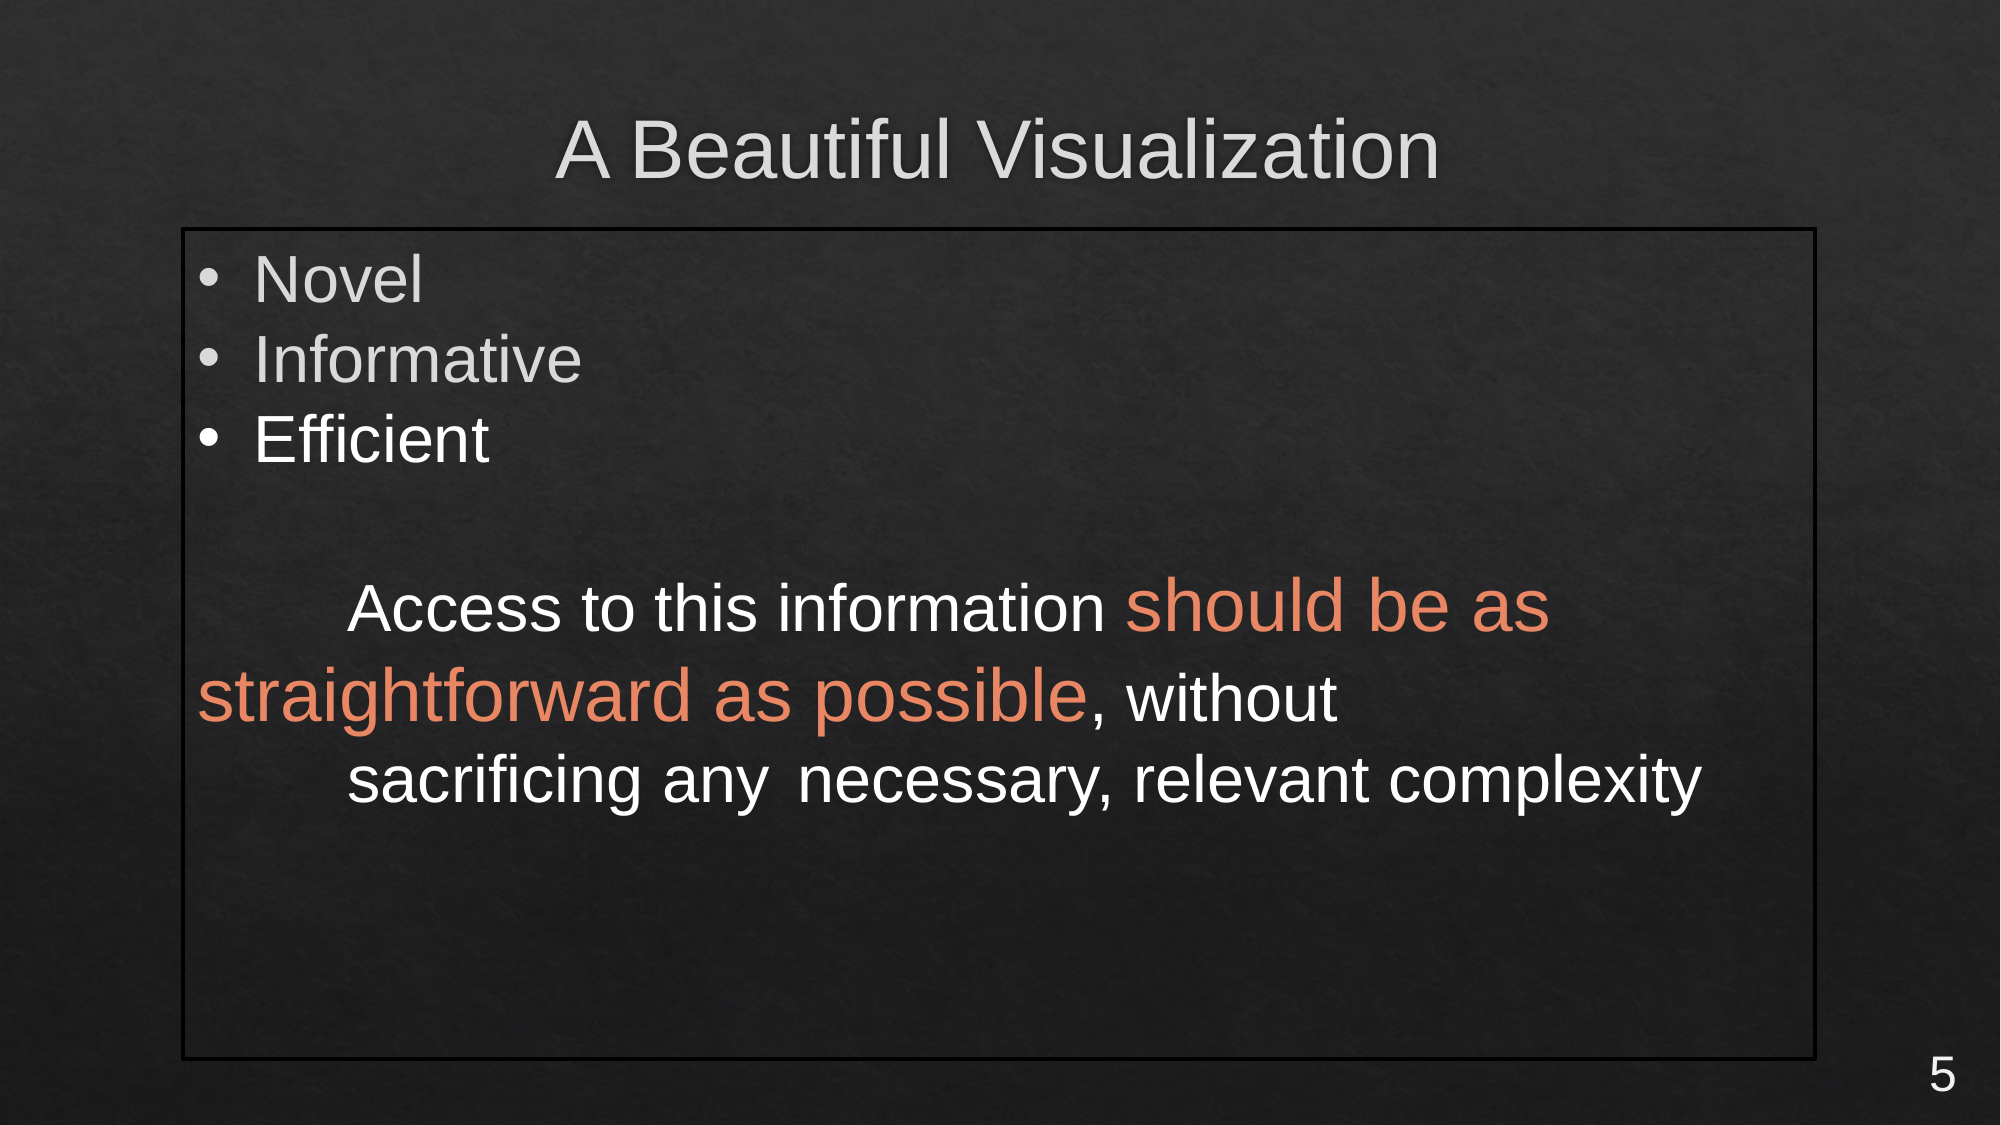

# A Beautiful Visualization
Novel
Informative
Efficient

	Access to this information should be as	straightforward as possible, without
	sacrificing any 	necessary, relevant complexity
5